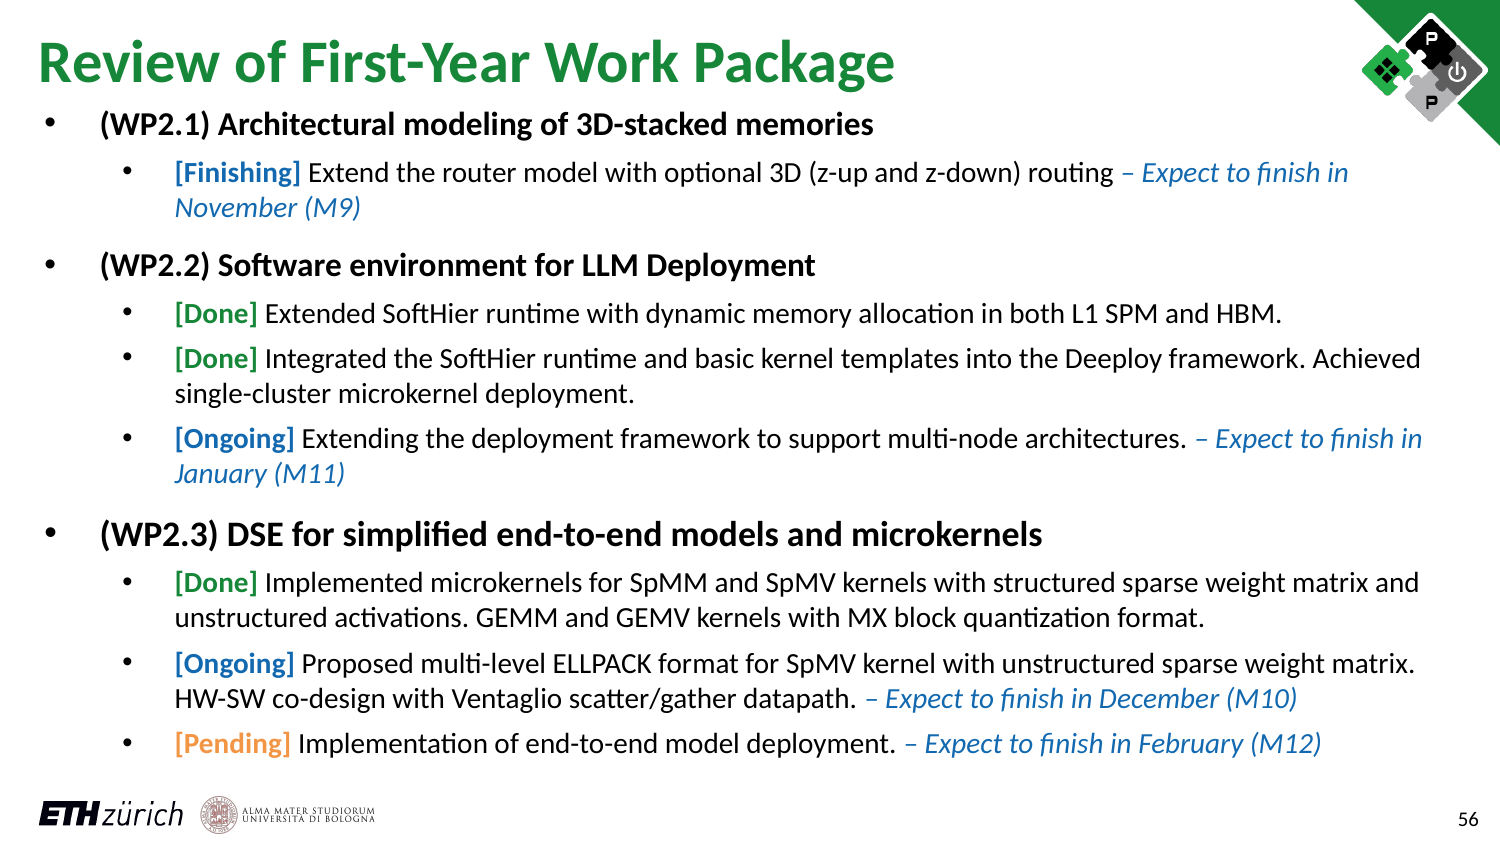

# Review of First-Year Work Package
(WP2.1) Architectural modeling of 3D-stacked memories
[Finishing] Extend the router model with optional 3D (z-up and z-down) routing – Expect to finish in November (M9)
(WP2.2) Software environment for LLM Deployment
[Done] Extended SoftHier runtime with dynamic memory allocation in both L1 SPM and HBM.
[Done] Integrated the SoftHier runtime and basic kernel templates into the Deeploy framework. Achieved single-cluster microkernel deployment.
[Ongoing] Extending the deployment framework to support multi-node architectures. – Expect to finish in January (M11)
(WP2.3) DSE for simplified end-to-end models and microkernels
[Done] Implemented microkernels for SpMM and SpMV kernels with structured sparse weight matrix and unstructured activations. GEMM and GEMV kernels with MX block quantization format.
[Ongoing] Proposed multi-level ELLPACK format for SpMV kernel with unstructured sparse weight matrix. HW-SW co-design with Ventaglio scatter/gather datapath. – Expect to finish in December (M10)
[Pending] Implementation of end-to-end model deployment. – Expect to finish in February (M12)

56